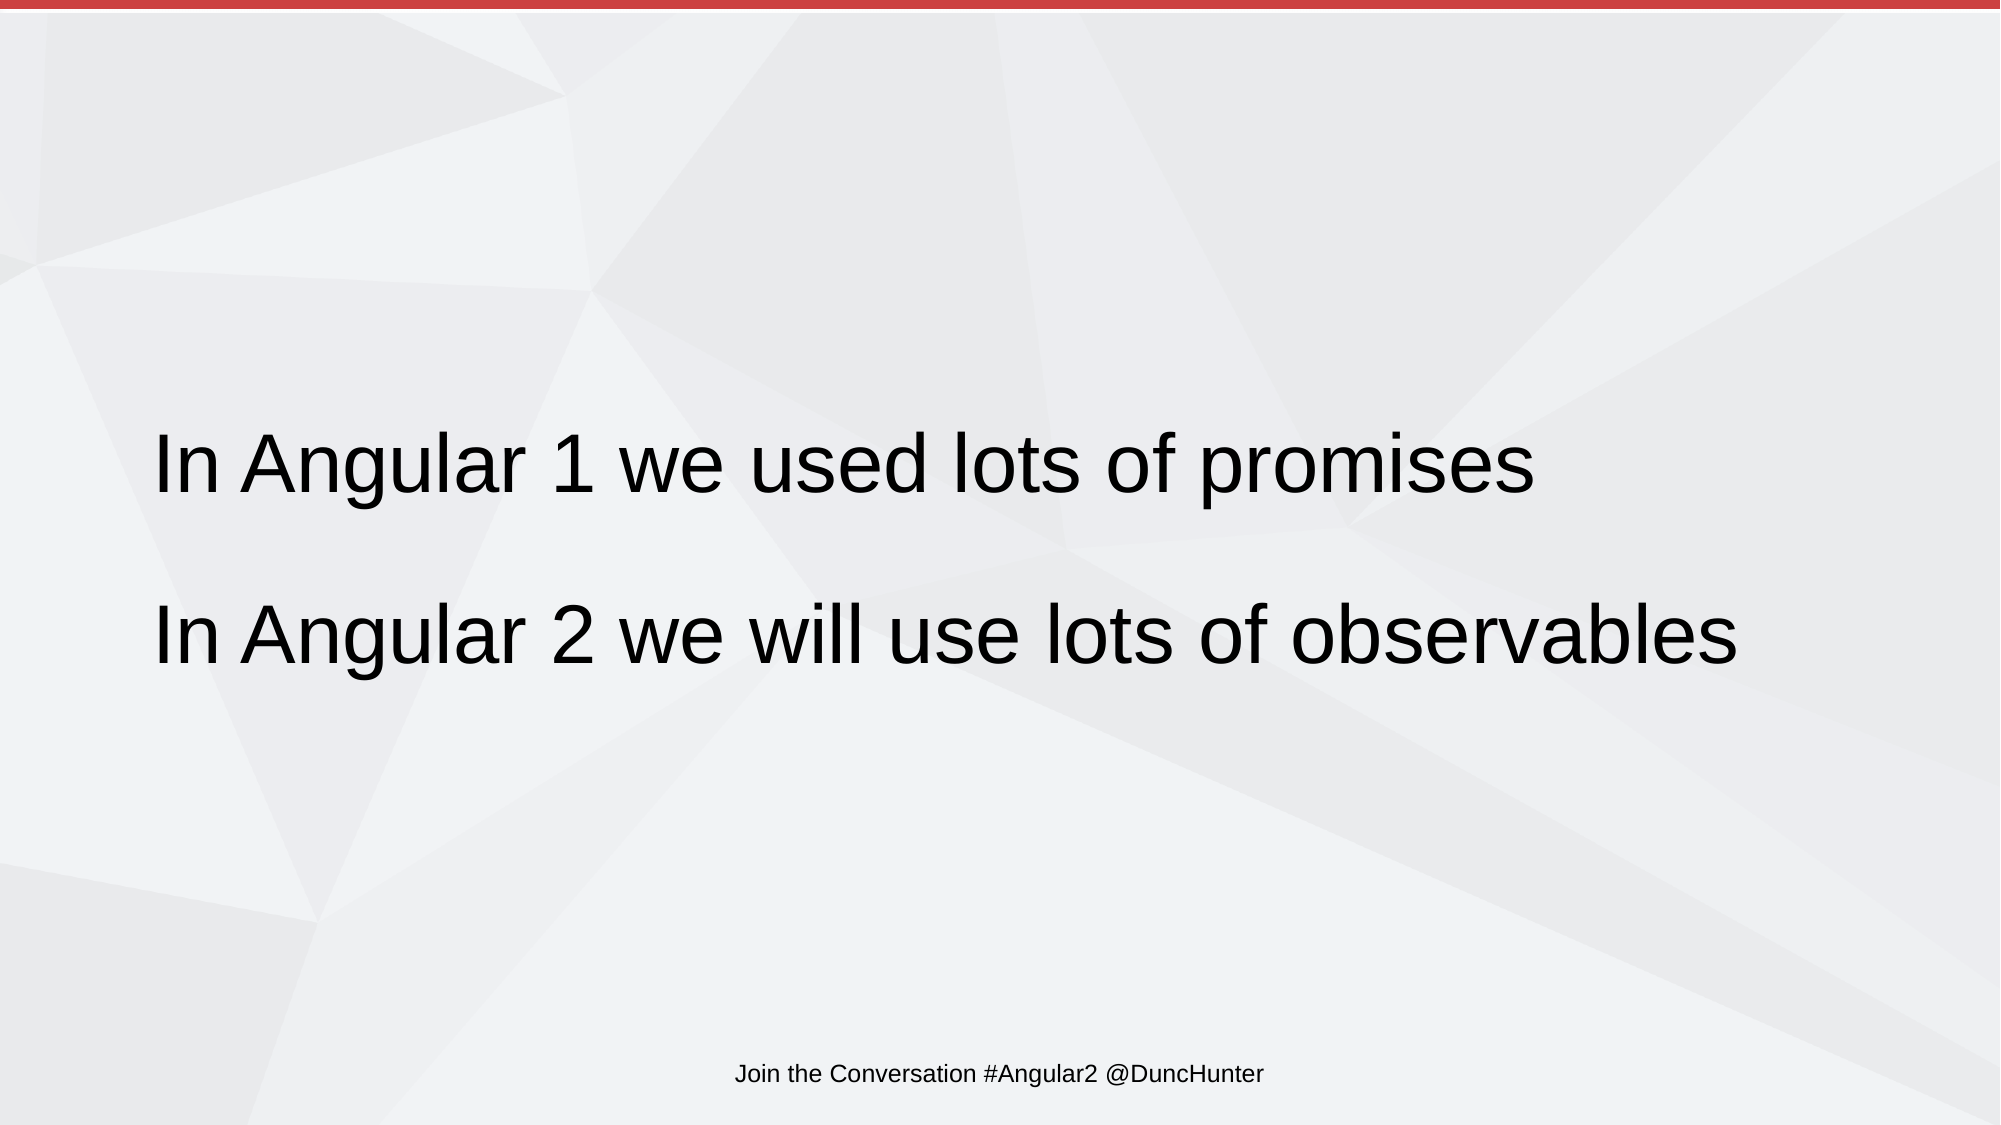

In Angular 1 we used lots of promises
In Angular 2 we will use lots of observables
Join the Conversation #Angular2 @DuncHunter